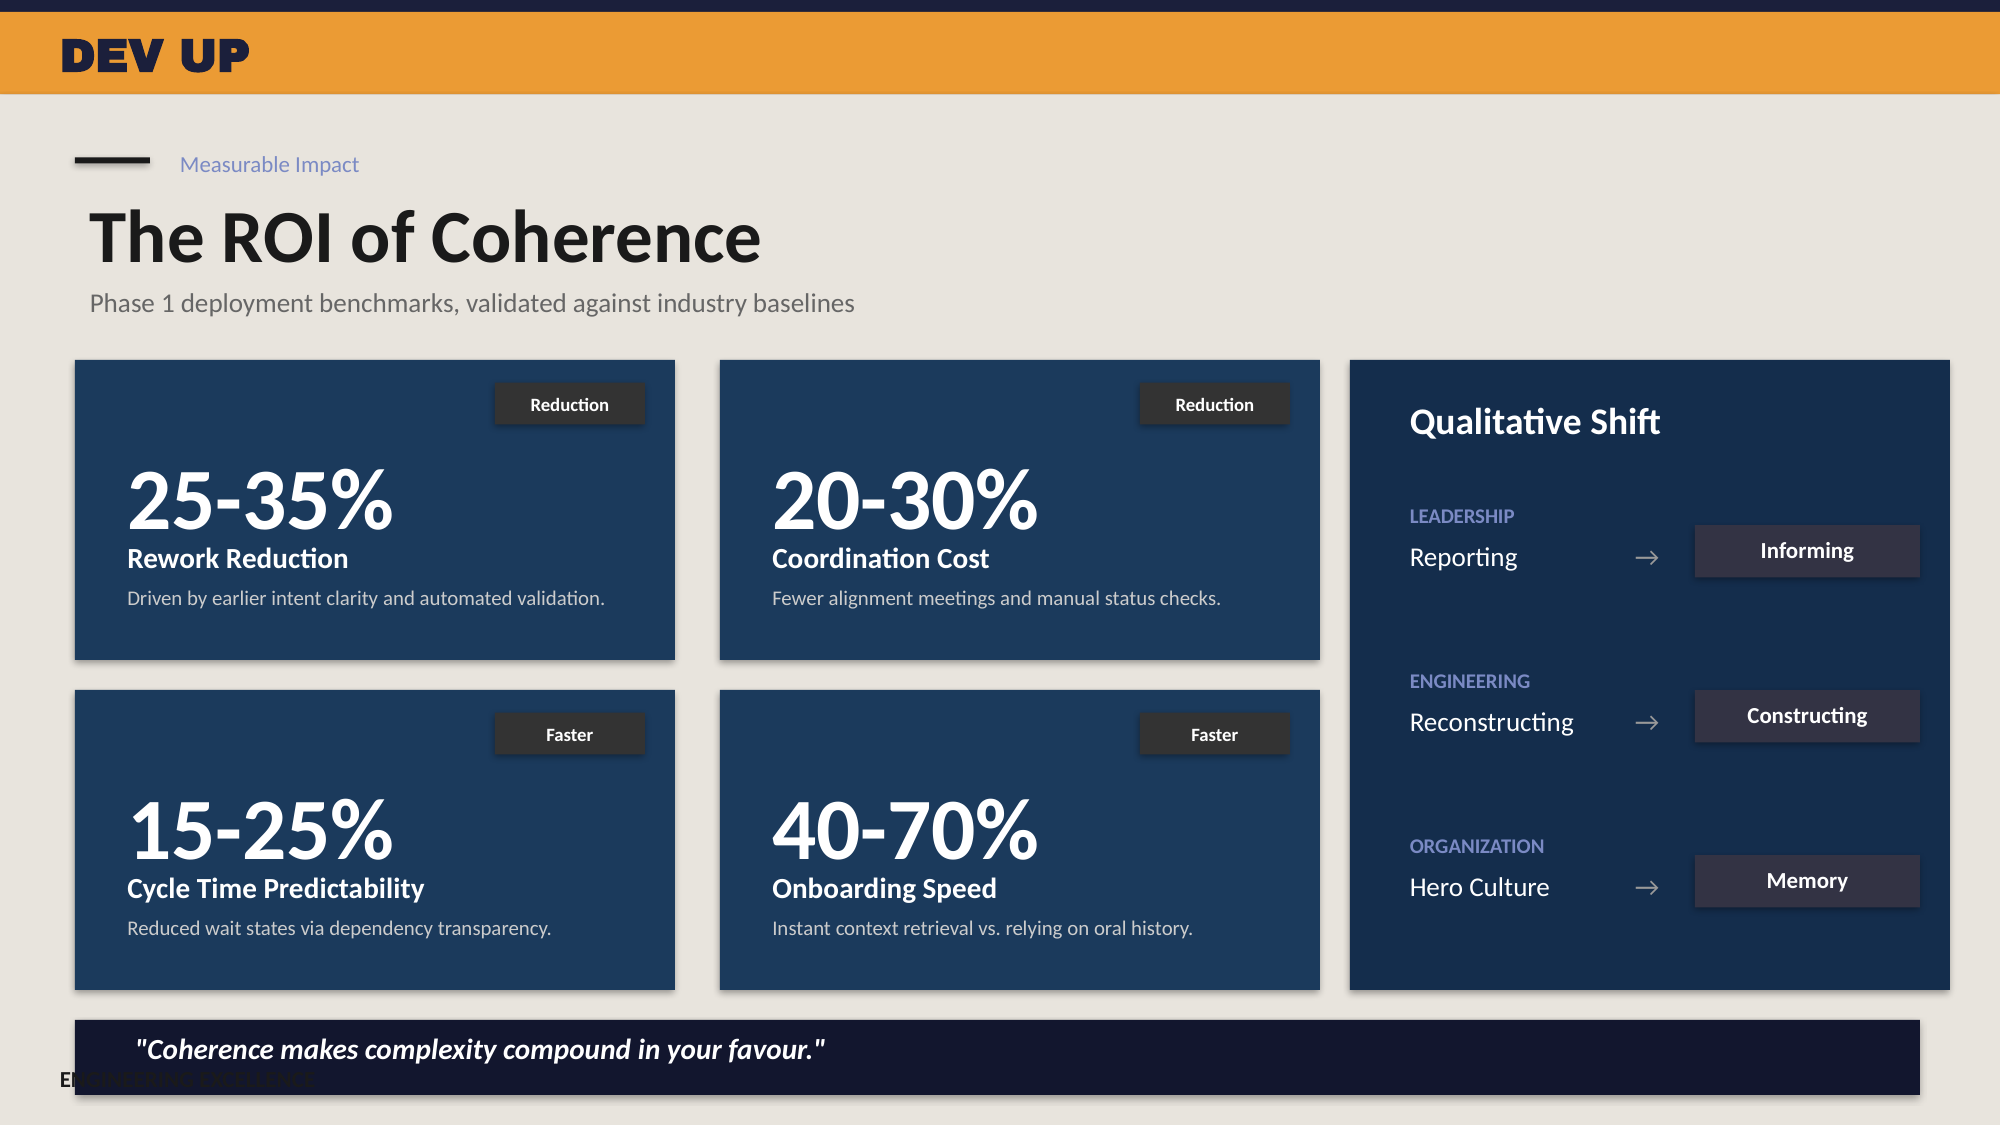

DEV UP

Measurable Impact

The ROI of Coherence
Phase 1 deployment benchmarks, validated against industry baselines

Reduction
Reduction
Qualitative Shift
25-35%
20-30%
LEADERSHIP

Informing
Rework Reduction
Coordination Cost
Reporting
→
Driven by earlier intent clarity and automated validation.
Fewer alignment meetings and manual status checks.
ENGINEERING

Constructing
Reconstructing
→

Faster
Faster
15-25%
40-70%
ORGANIZATION

Memory
Cycle Time Predictability
Onboarding Speed
Hero Culture
→
Reduced wait states via dependency transparency.
Instant context retrieval vs. relying on oral history.

"Coherence makes complexity compound in your favour."
ENGINEERING EXCELLENCE